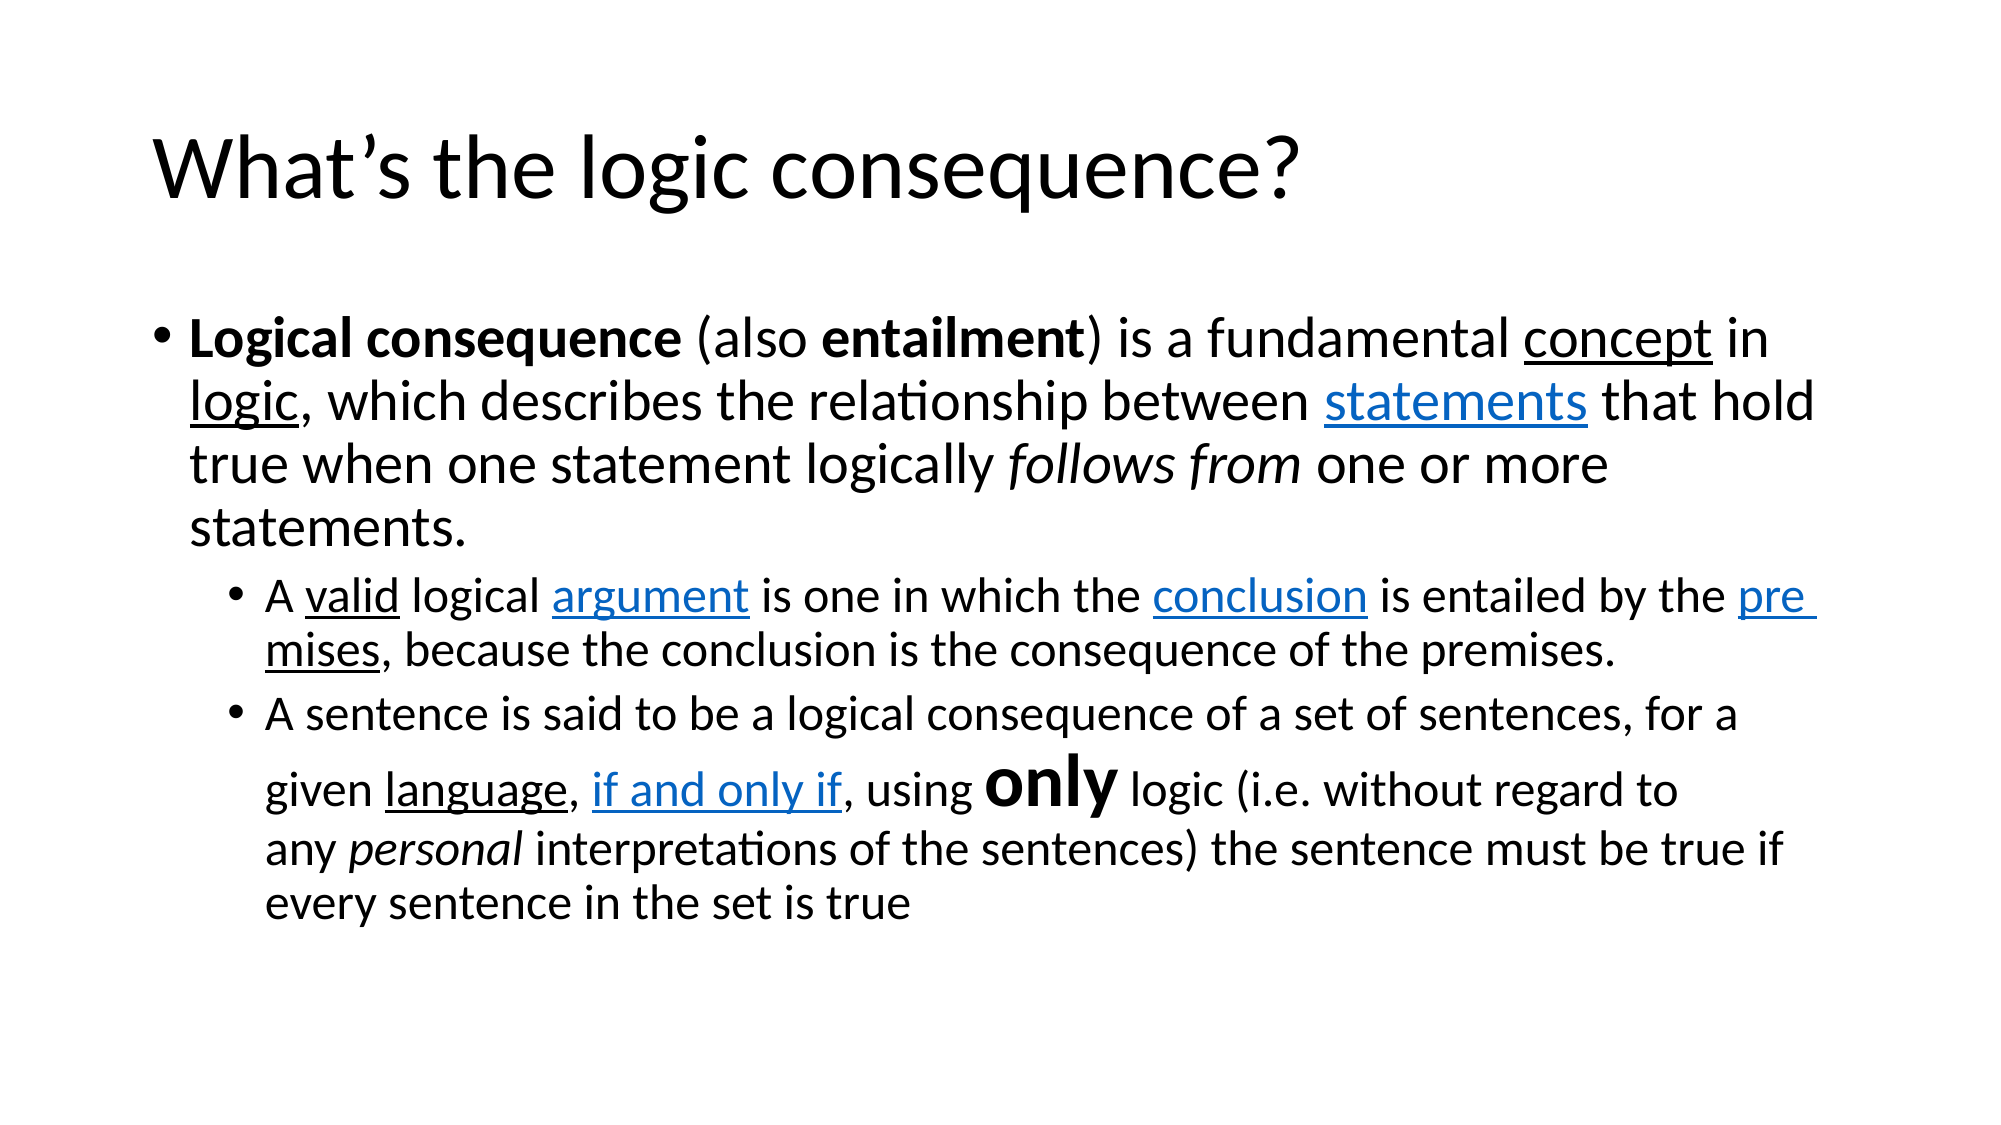

# What’s the logic consequence?
Logical consequence (also entailment) is a fundamental concept in logic, which describes the relationship between statements that hold true when one statement logically follows from one or more statements.
A valid logical argument is one in which the conclusion is entailed by the pre mises, because the conclusion is the consequence of the premises.
A sentence is said to be a logical consequence of a set of sentences, for a given language, if and only if, using only logic (i.e. without regard to any personal interpretations of the sentences) the sentence must be true if every sentence in the set is true